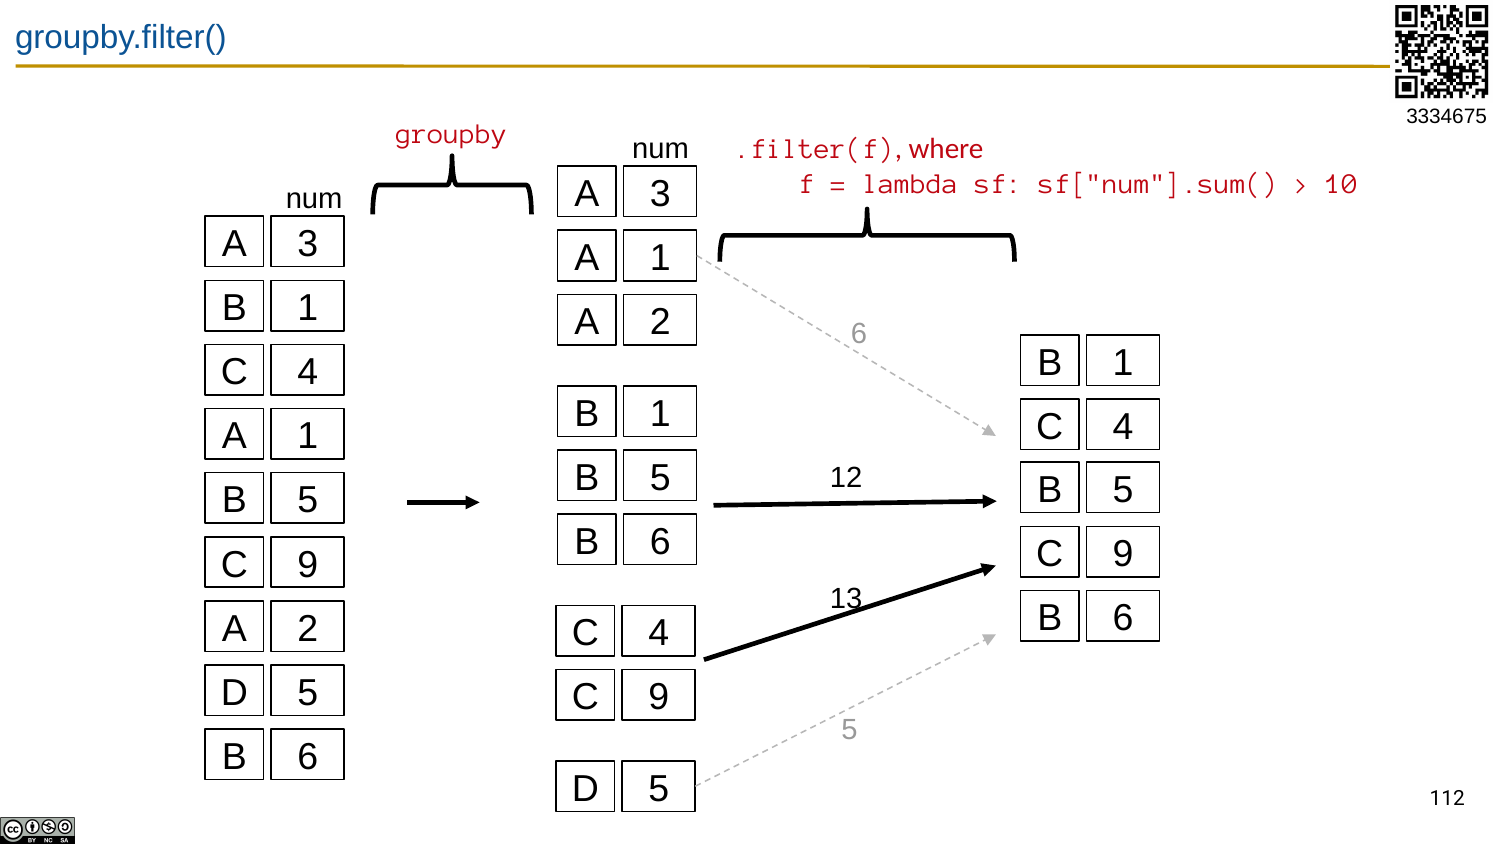

# groupby.filter()

groupby

num
.filter(f), where
    f = lambda sf: sf["num"].sum() > 10
num
A
3
A
3
A
1
B
1
A
2
6
B
1
C
4
B
1
C
4
A
1
12
B
5
B
5
B
5
B
6
C
9
C
9
13
B
6
A
2
C
4
D
5
C
9
5
B
6
D
5
112